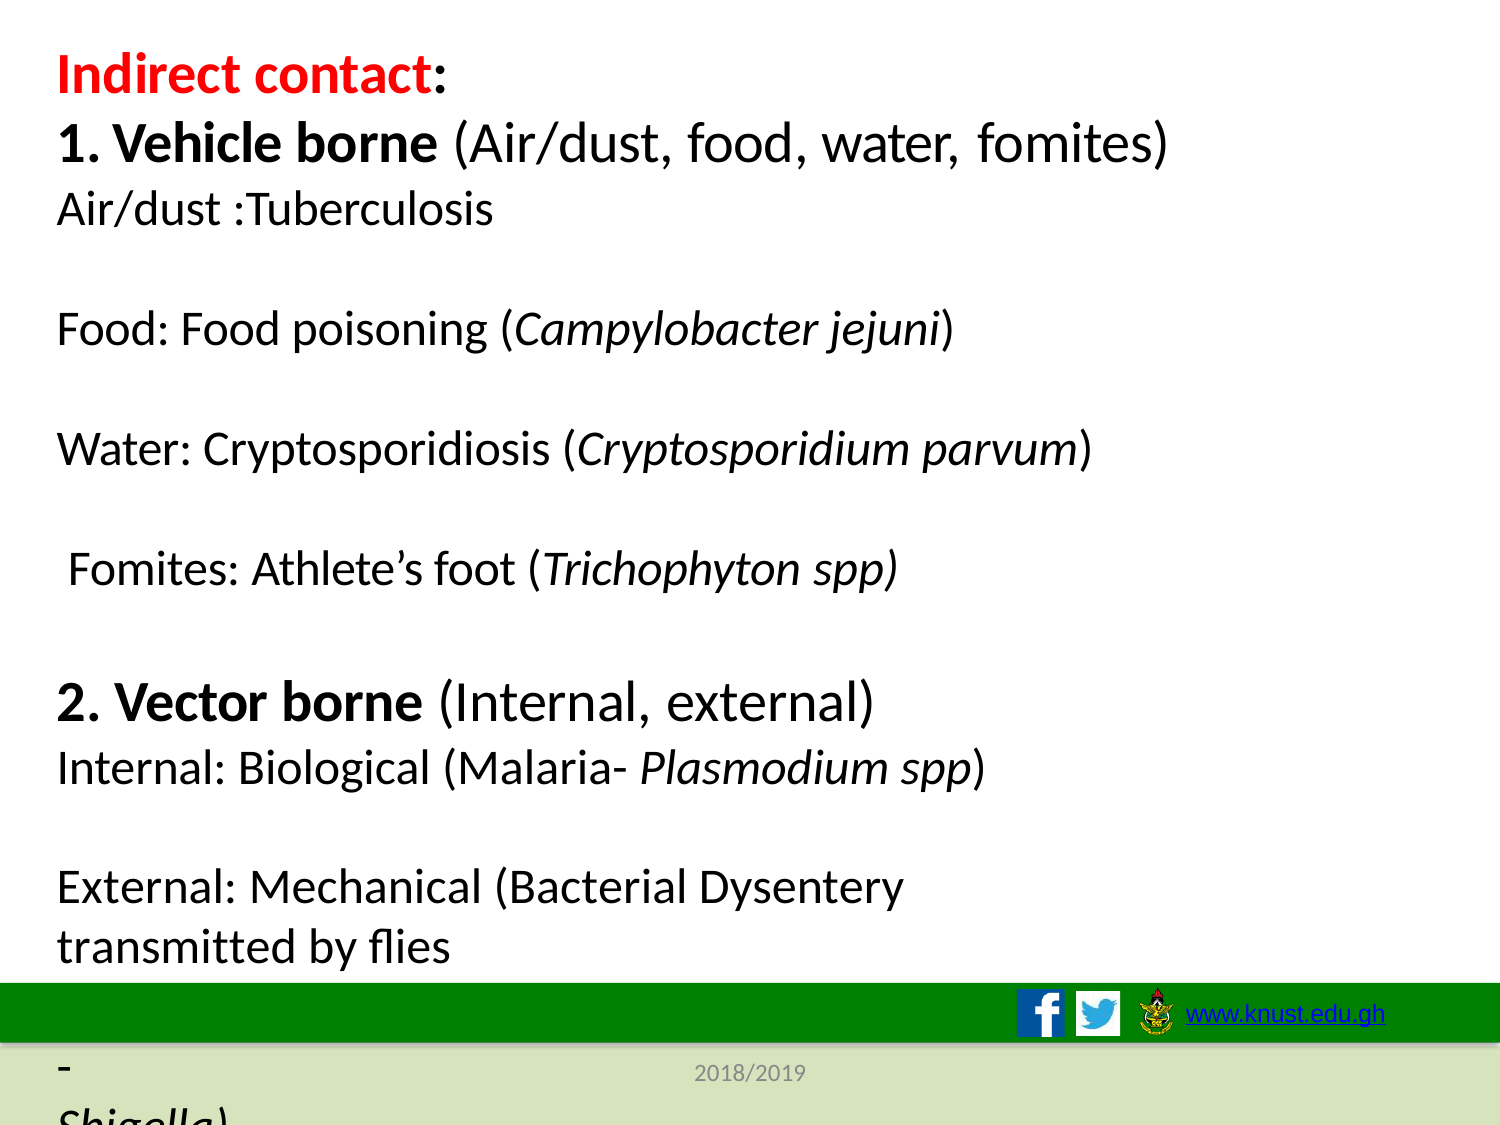

# Indirect contact:
Vehicle borne (Air/dust, food, water, fomites)
Air/dust :Tuberculosis
Food: Food poisoning (Campylobacter jejuni)  Water: Cryptosporidiosis (Cryptosporidium parvum)  Fomites: Athlete’s foot (Trichophyton spp)

Vector borne (Internal, external)
Internal: Biological (Malaria- Plasmodium spp)

External: Mechanical (Bacterial Dysentery transmitted by flies	-
Shigella)

www.knust.edu.gh
2018/2019